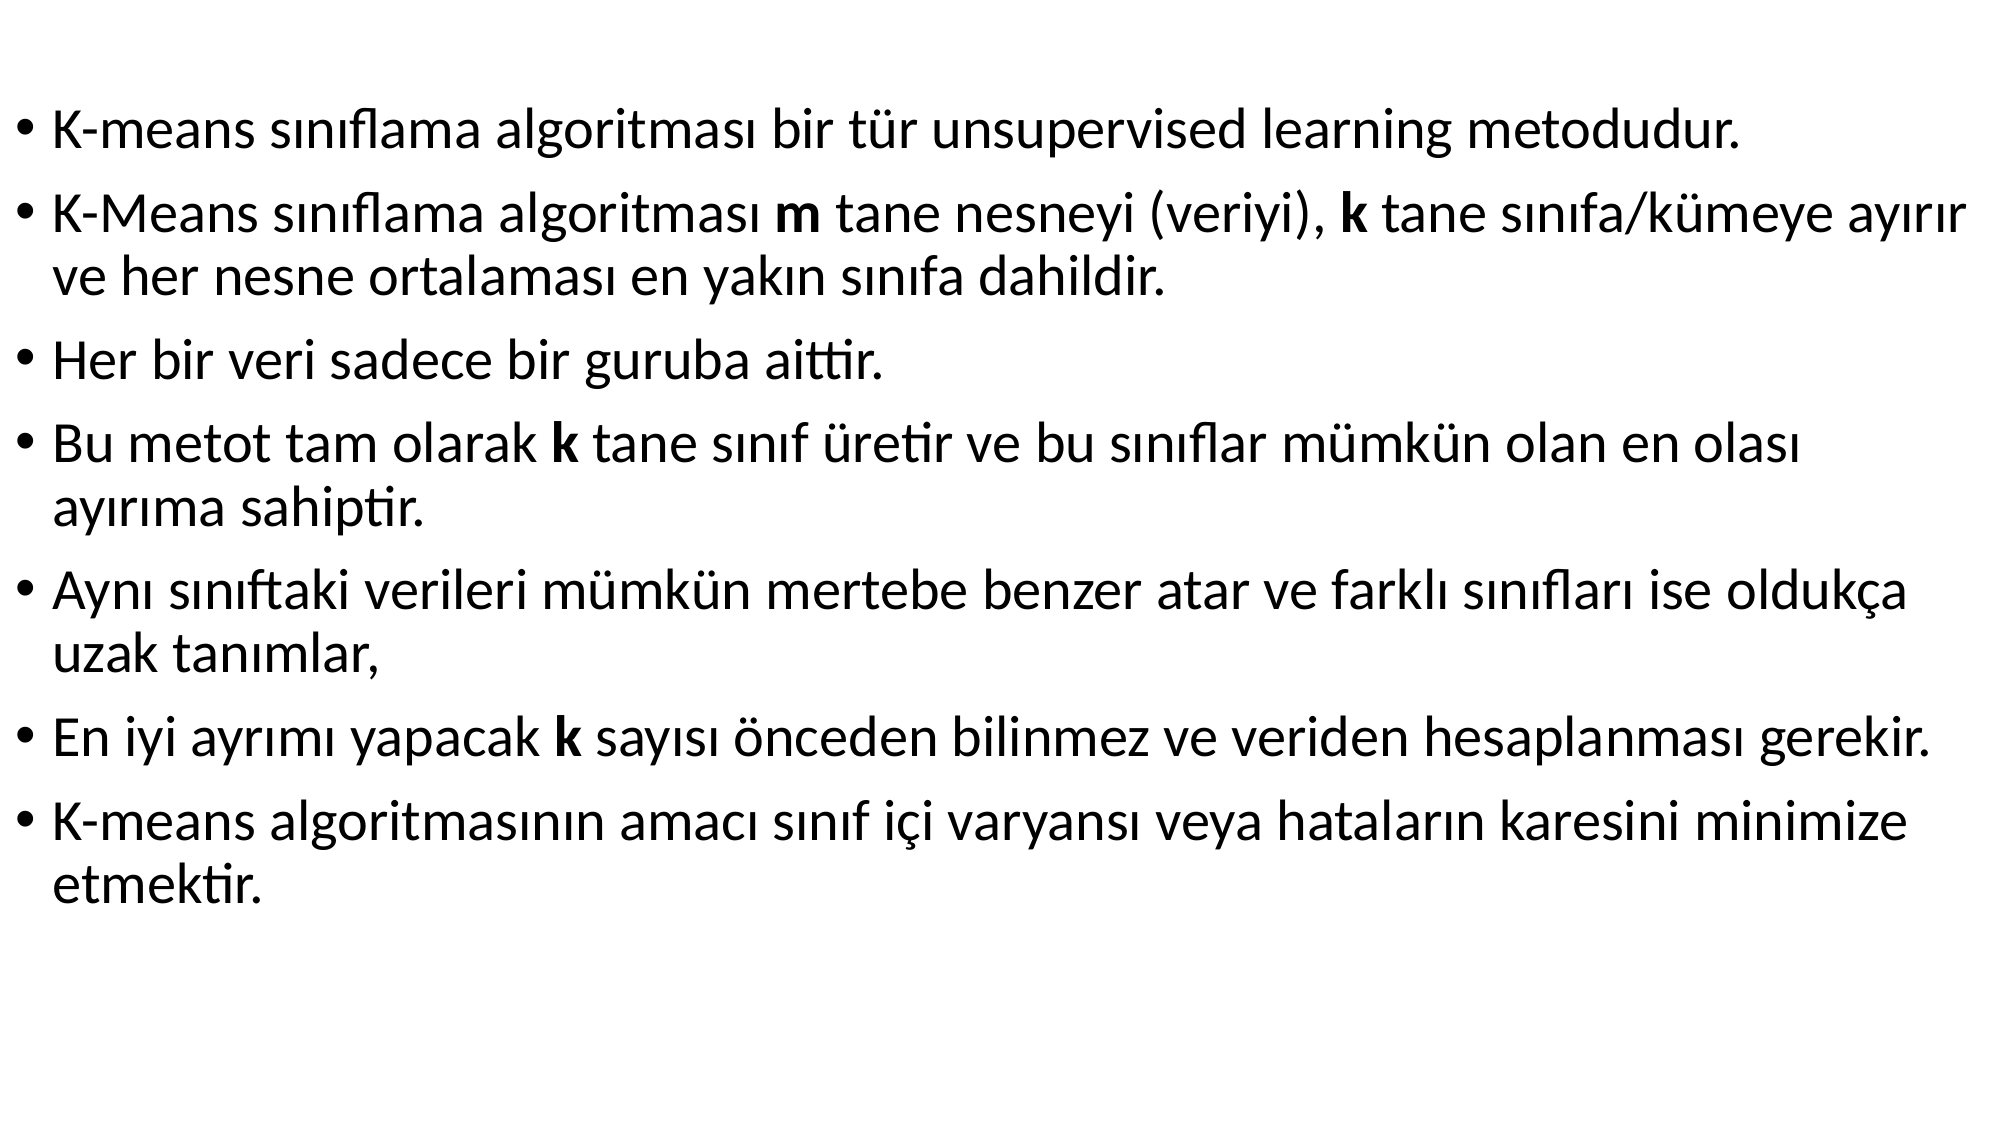

K-means sınıflama algoritması bir tür unsupervised learning metodudur.
K-Means sınıflama algoritması m tane nesneyi (veriyi), k tane sınıfa/kümeye ayırır ve her nesne ortalaması en yakın sınıfa dahildir.
Her bir veri sadece bir guruba aittir.
Bu metot tam olarak k tane sınıf üretir ve bu sınıflar mümkün olan en olası ayırıma sahiptir.
Aynı sınıftaki verileri mümkün mertebe benzer atar ve farklı sınıfları ise oldukça uzak tanımlar,
En iyi ayrımı yapacak k sayısı önceden bilinmez ve veriden hesaplanması gerekir.
K-means algoritmasının amacı sınıf içi varyansı veya hataların karesini minimize etmektir.